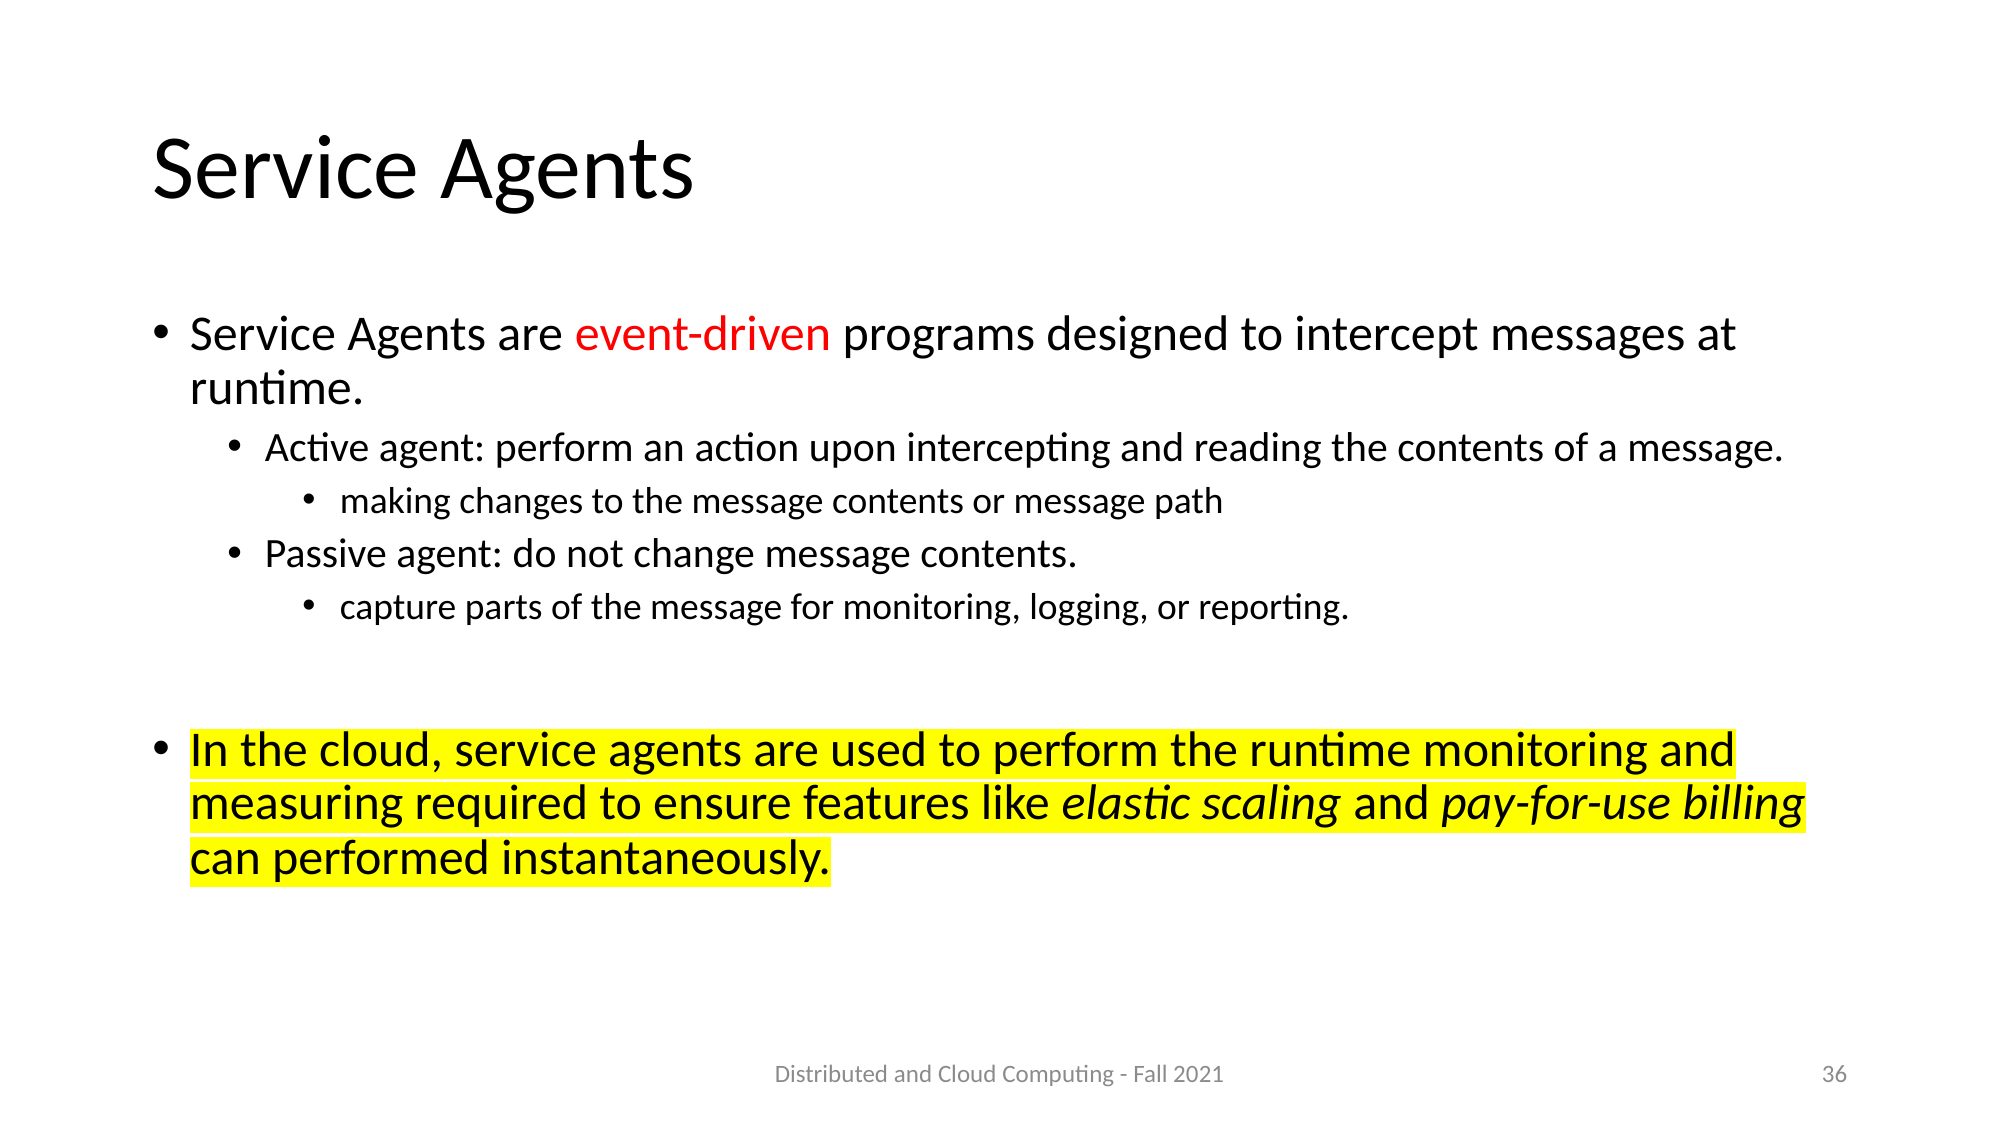

# Service Agents
Service Agents are event-driven programs designed to intercept messages at runtime.
Active agent: perform an action upon intercepting and reading the contents of a message.
making changes to the message contents or message path
Passive agent: do not change message contents.
capture parts of the message for monitoring, logging, or reporting.

In the cloud, service agents are used to perform the runtime monitoring and measuring required to ensure features like elastic scaling and pay-for-use billing can performed instantaneously.
Distributed and Cloud Computing - Fall 2021
36